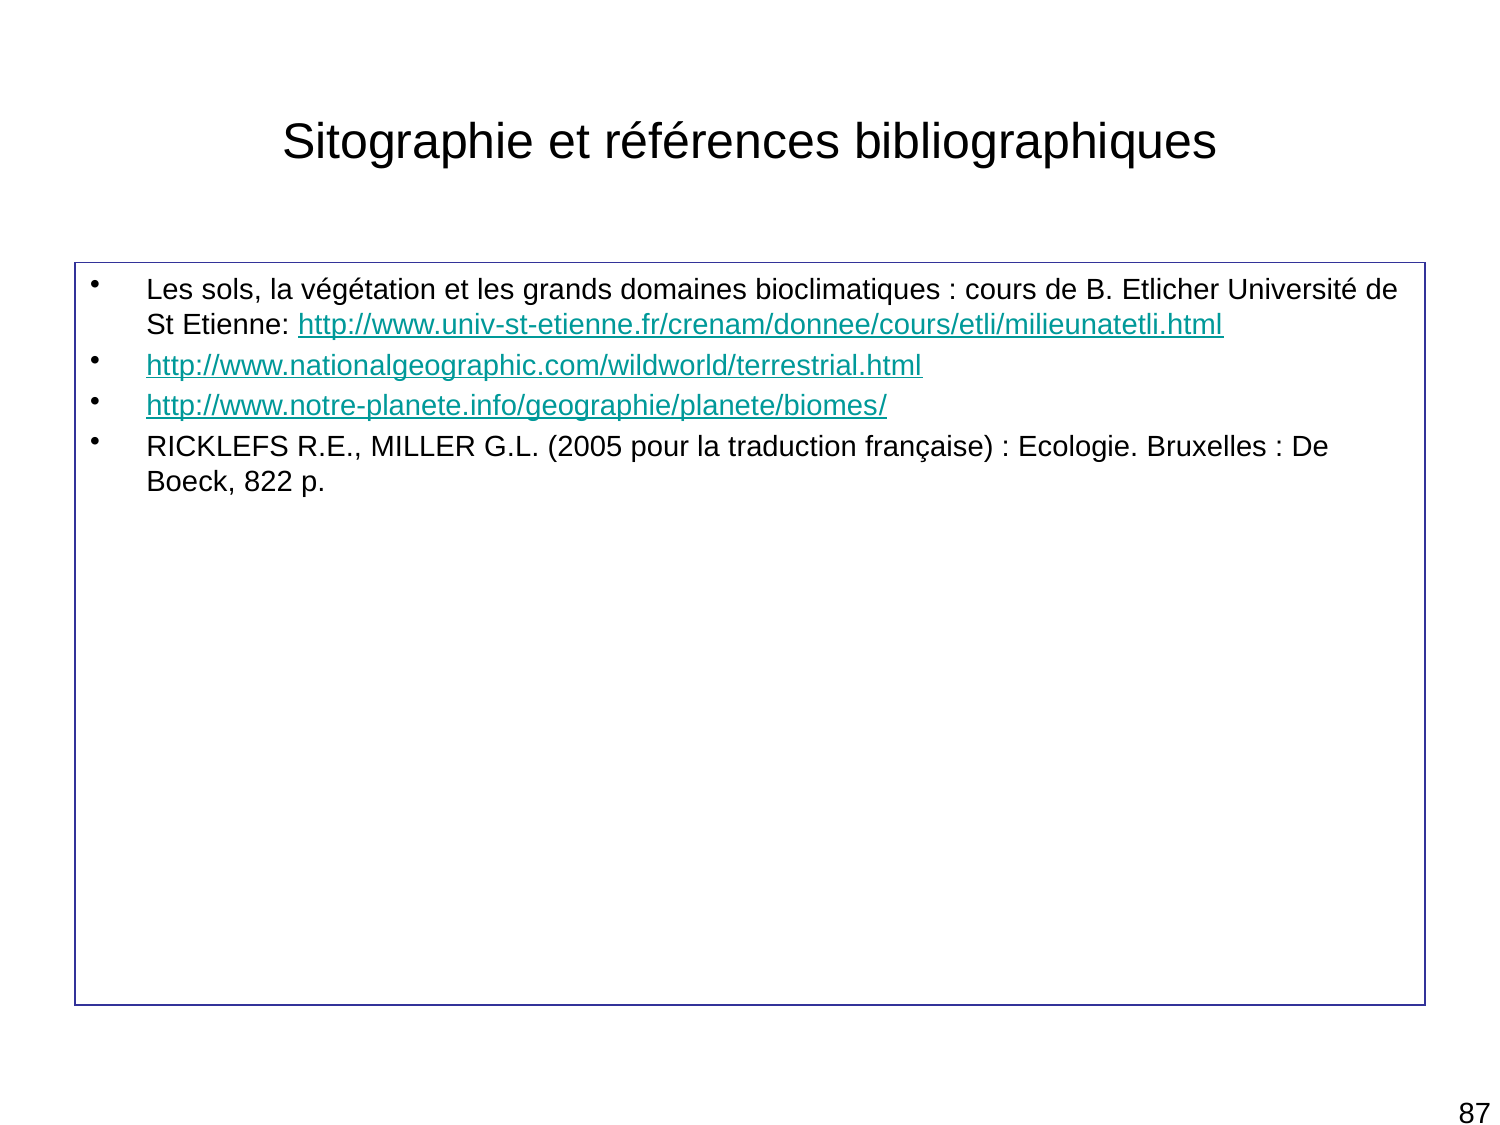

# Sitographie et références bibliographiques
Les sols, la végétation et les grands domaines bioclimatiques : cours de B. Etlicher Université de St Etienne: http://www.univ-st-etienne.fr/crenam/donnee/cours/etli/milieunatetli.html
http://www.nationalgeographic.com/wildworld/terrestrial.html
http://www.notre-planete.info/geographie/planete/biomes/
RICKLEFS R.E., MILLER G.L. (2005 pour la traduction française) : Ecologie. Bruxelles : De Boeck, 822 p.

87